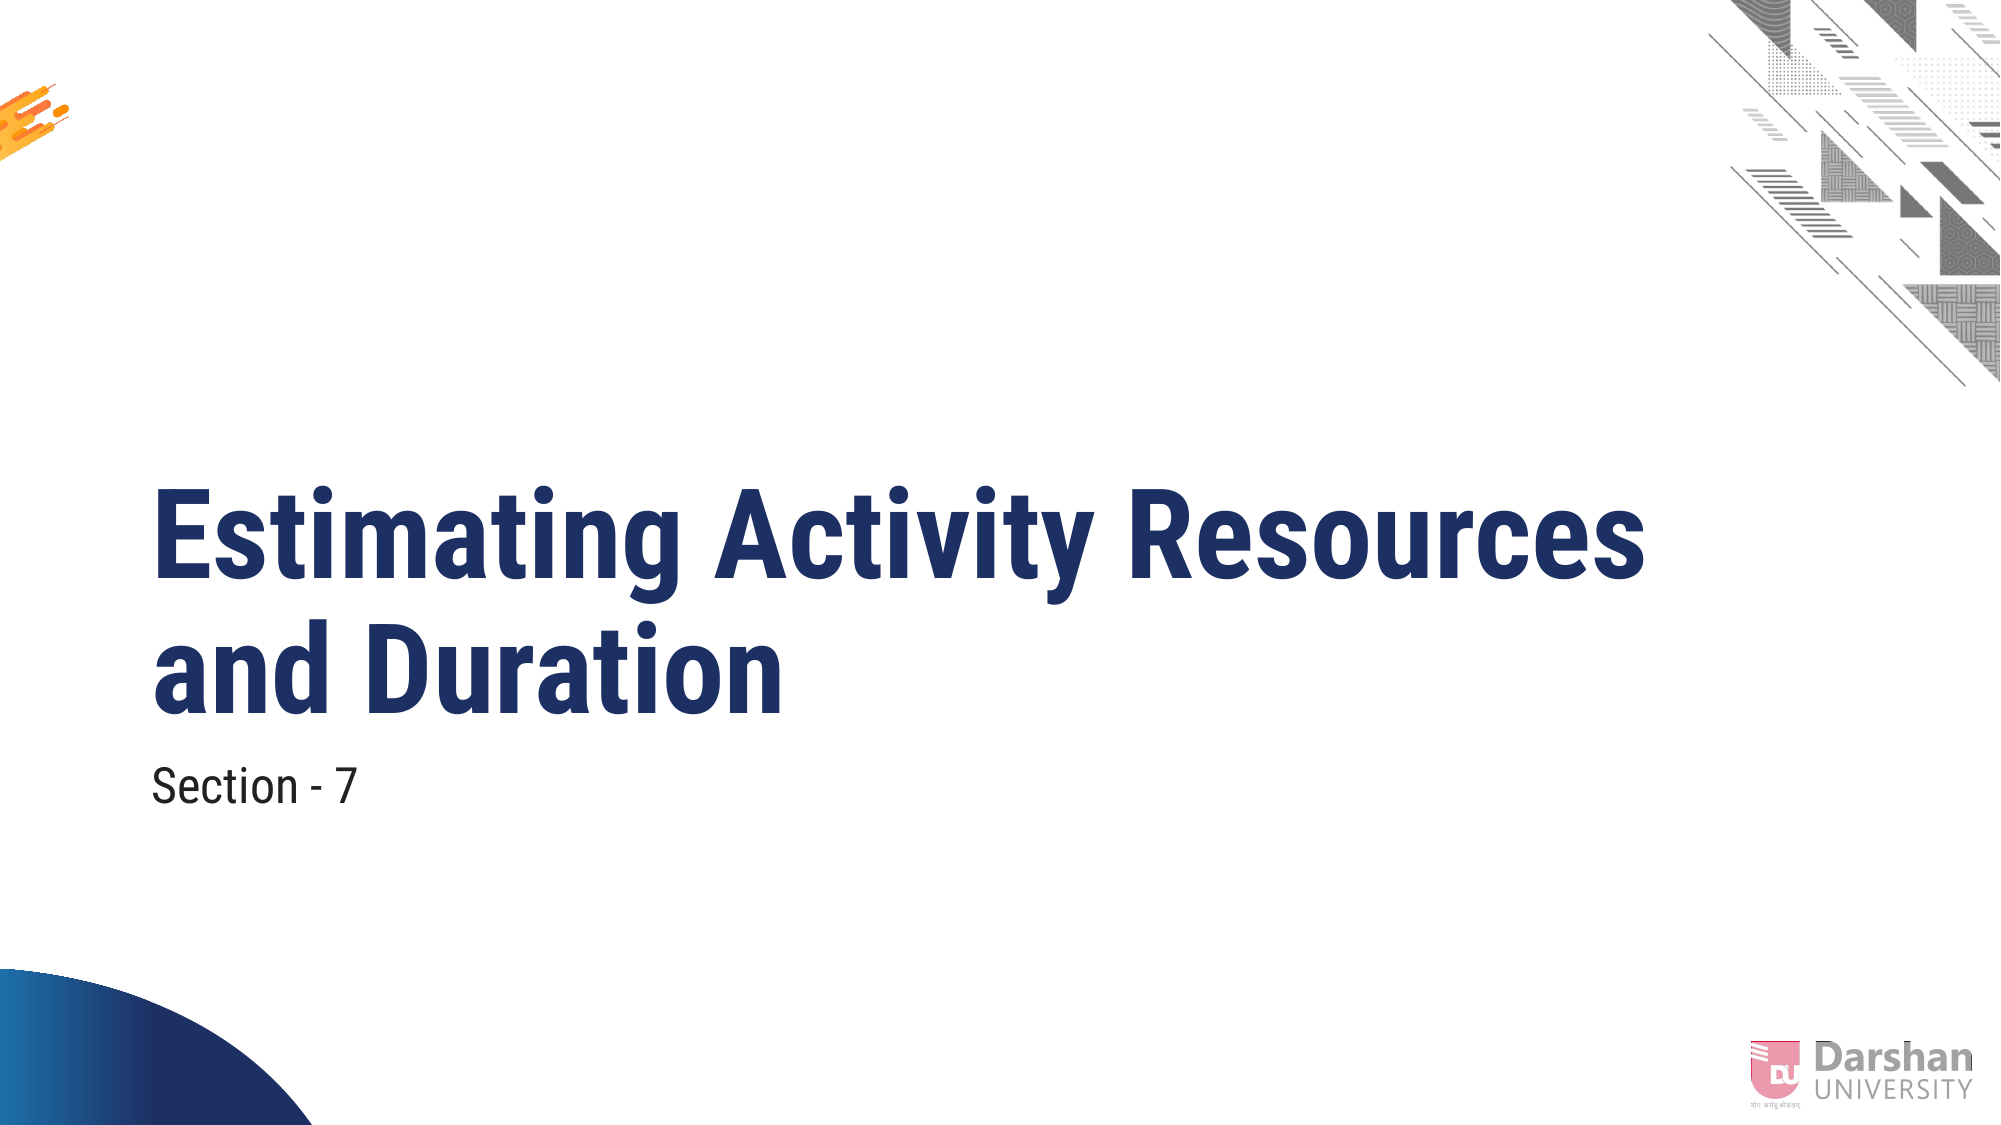

# Estimating Activity Resources and Duration
Section - 7